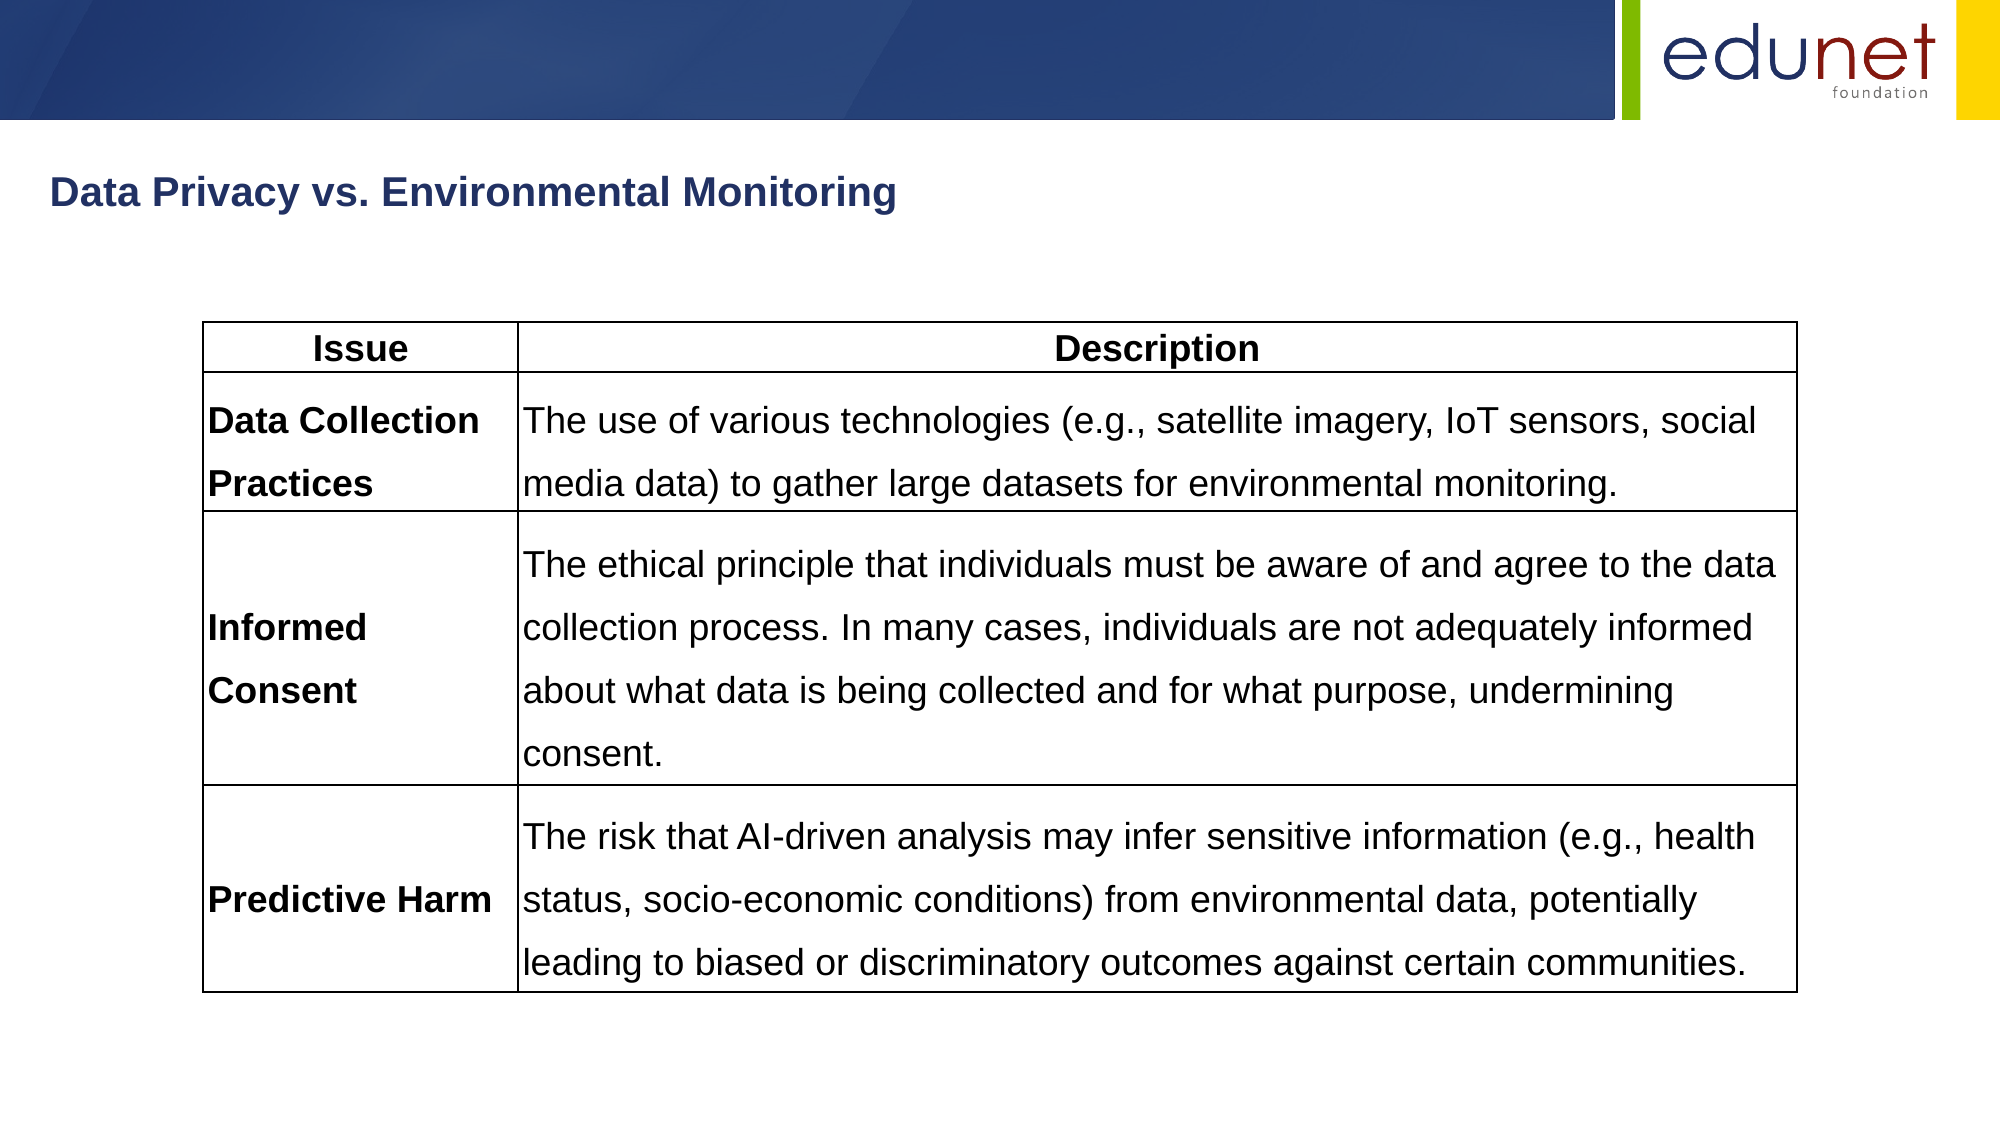

Data Privacy vs. Environmental Monitoring
| Issue | Description |
| --- | --- |
| Data Collection Practices | The use of various technologies (e.g., satellite imagery, IoT sensors, social media data) to gather large datasets for environmental monitoring. |
| Informed Consent | The ethical principle that individuals must be aware of and agree to the data collection process. In many cases, individuals are not adequately informed about what data is being collected and for what purpose, undermining consent. |
| Predictive Harm | The risk that AI-driven analysis may infer sensitive information (e.g., health status, socio-economic conditions) from environmental data, potentially leading to biased or discriminatory outcomes against certain communities. |